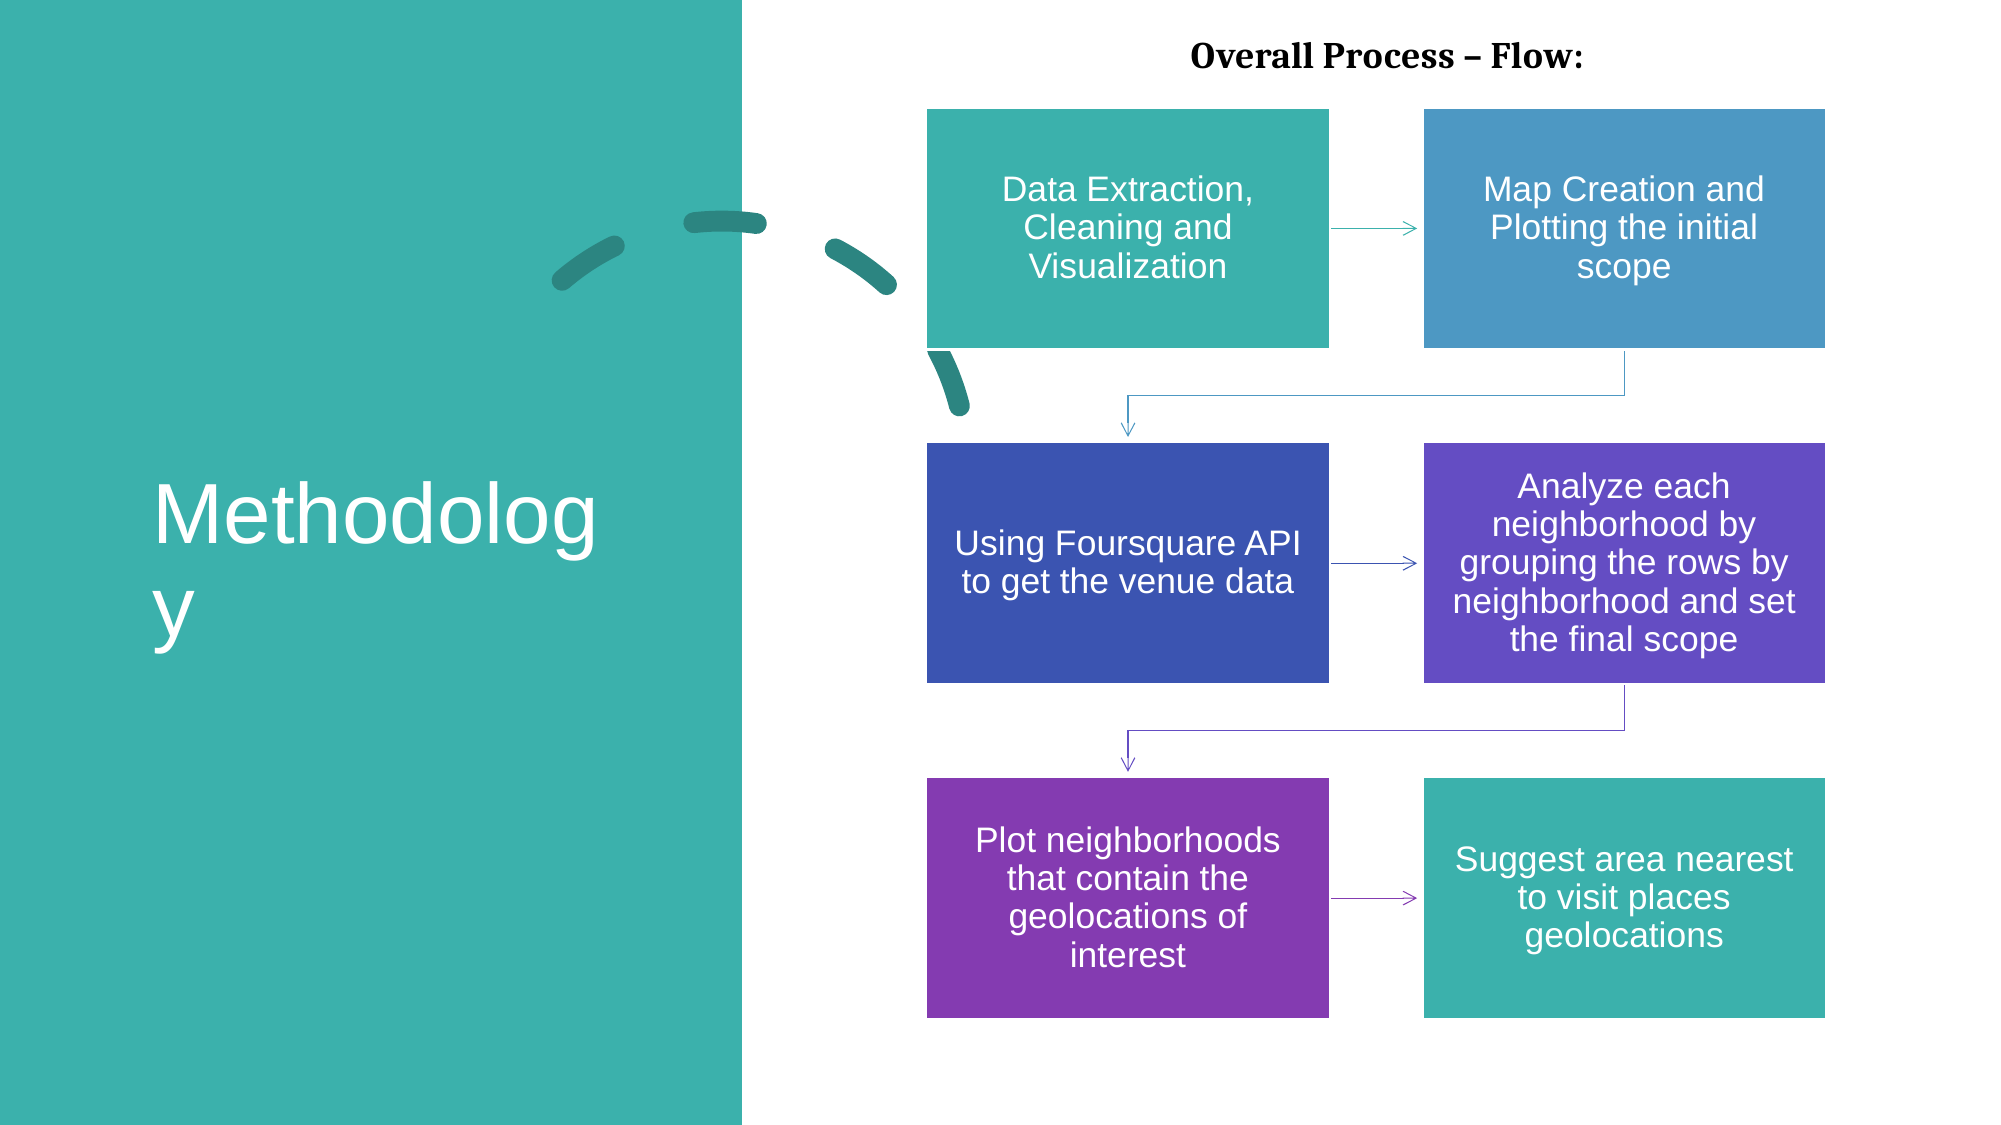

Overall Process – Flow:
# Methodology

Data Extraction, Cleaning and Visualization

Map Creation and Plotting the initial scope

Using Foursquare API to get the venue data

Analyze each neighborhood by grouping the rows by neighborhood and set the final scope

Plot neighborhoods that contain the geolocations of interest
Suggest area nearest to visit places geolocations